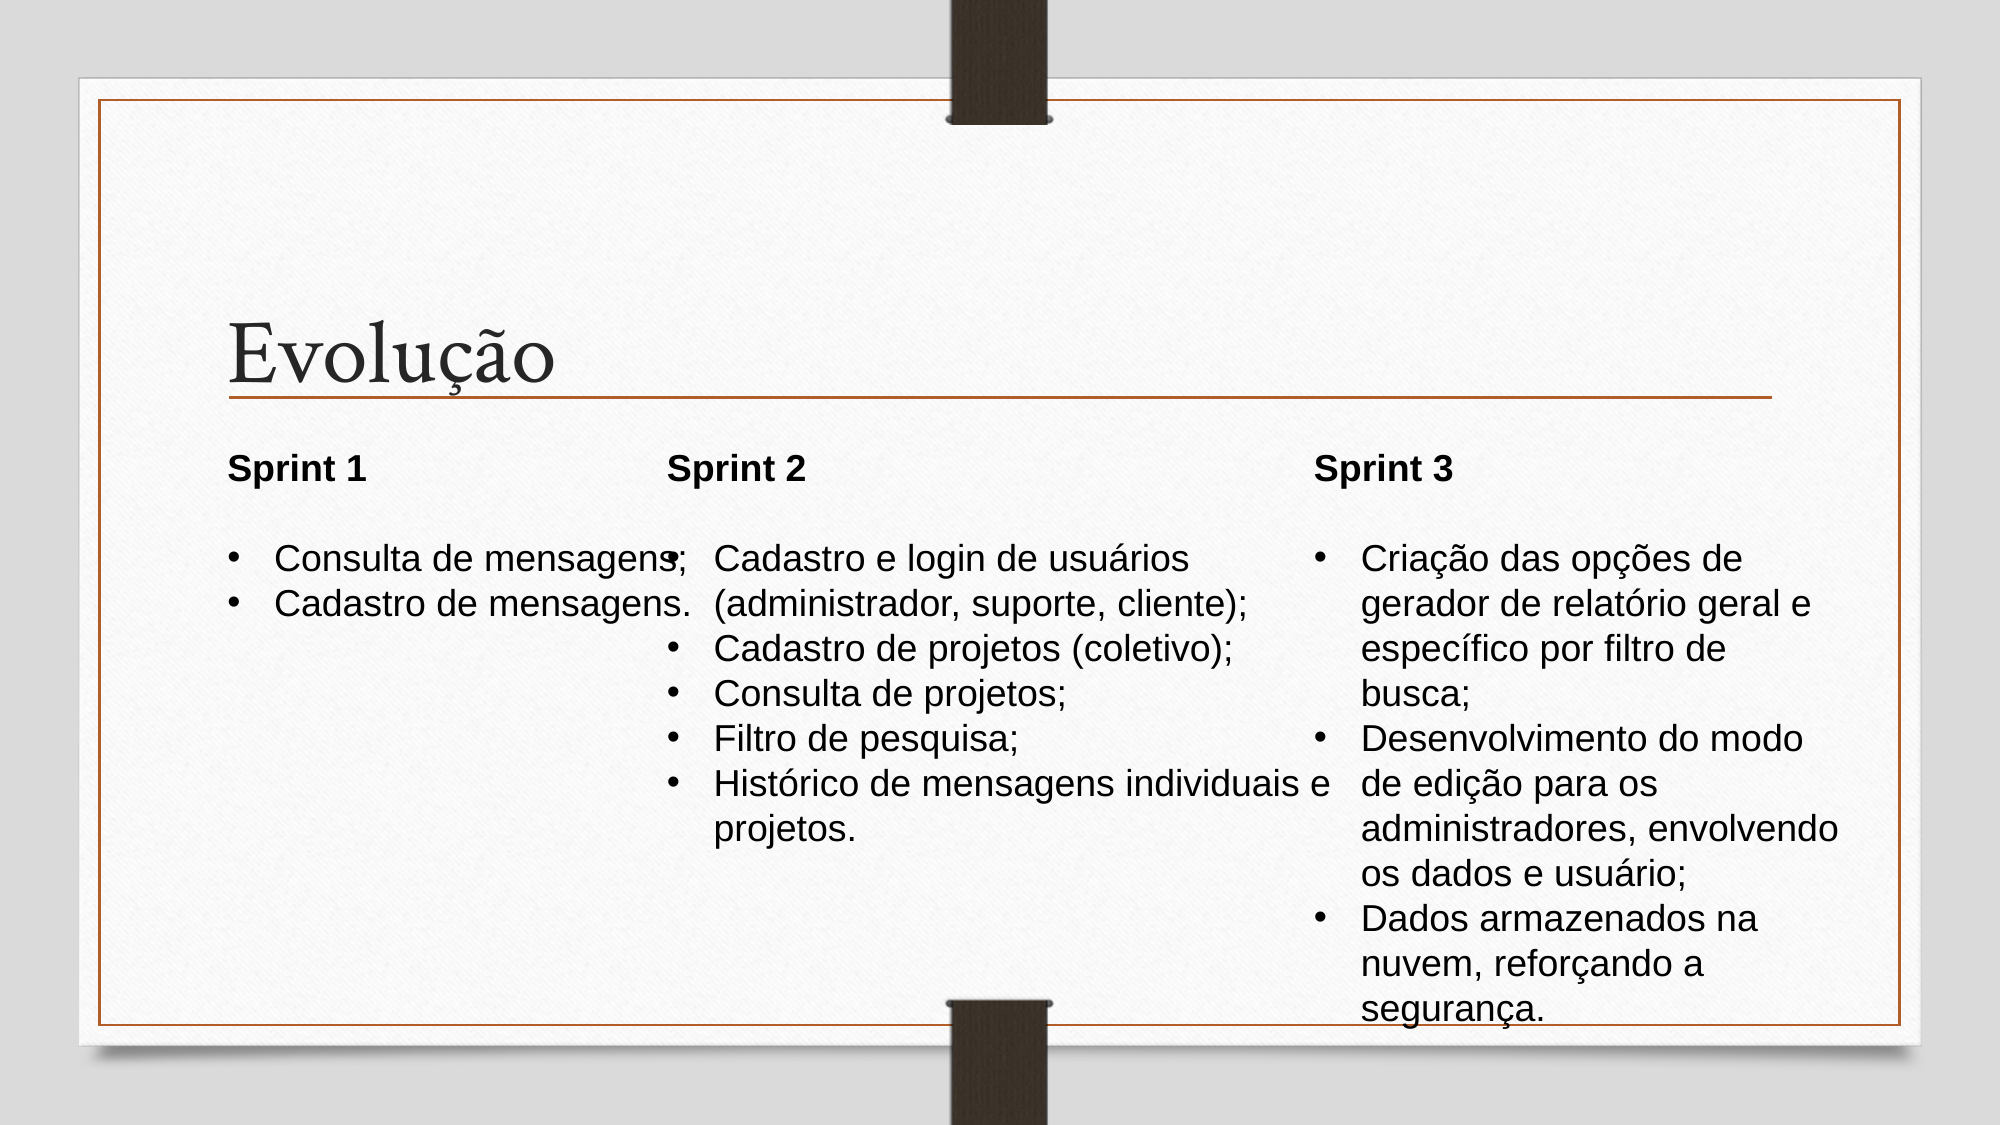

# Evolução
Sprint 2

Cadastro e login de usuários (administrador, suporte, cliente);
Cadastro de projetos (coletivo);
Consulta de projetos;
Filtro de pesquisa;
Histórico de mensagens individuais e projetos.
Sprint 3

Criação das opções de gerador de relatório geral e específico por filtro de busca;
Desenvolvimento do modo de edição para os administradores, envolvendo os dados e usuário;
Dados armazenados na nuvem, reforçando a segurança.
Sprint 1

Consulta de mensagens;
Cadastro de mensagens.